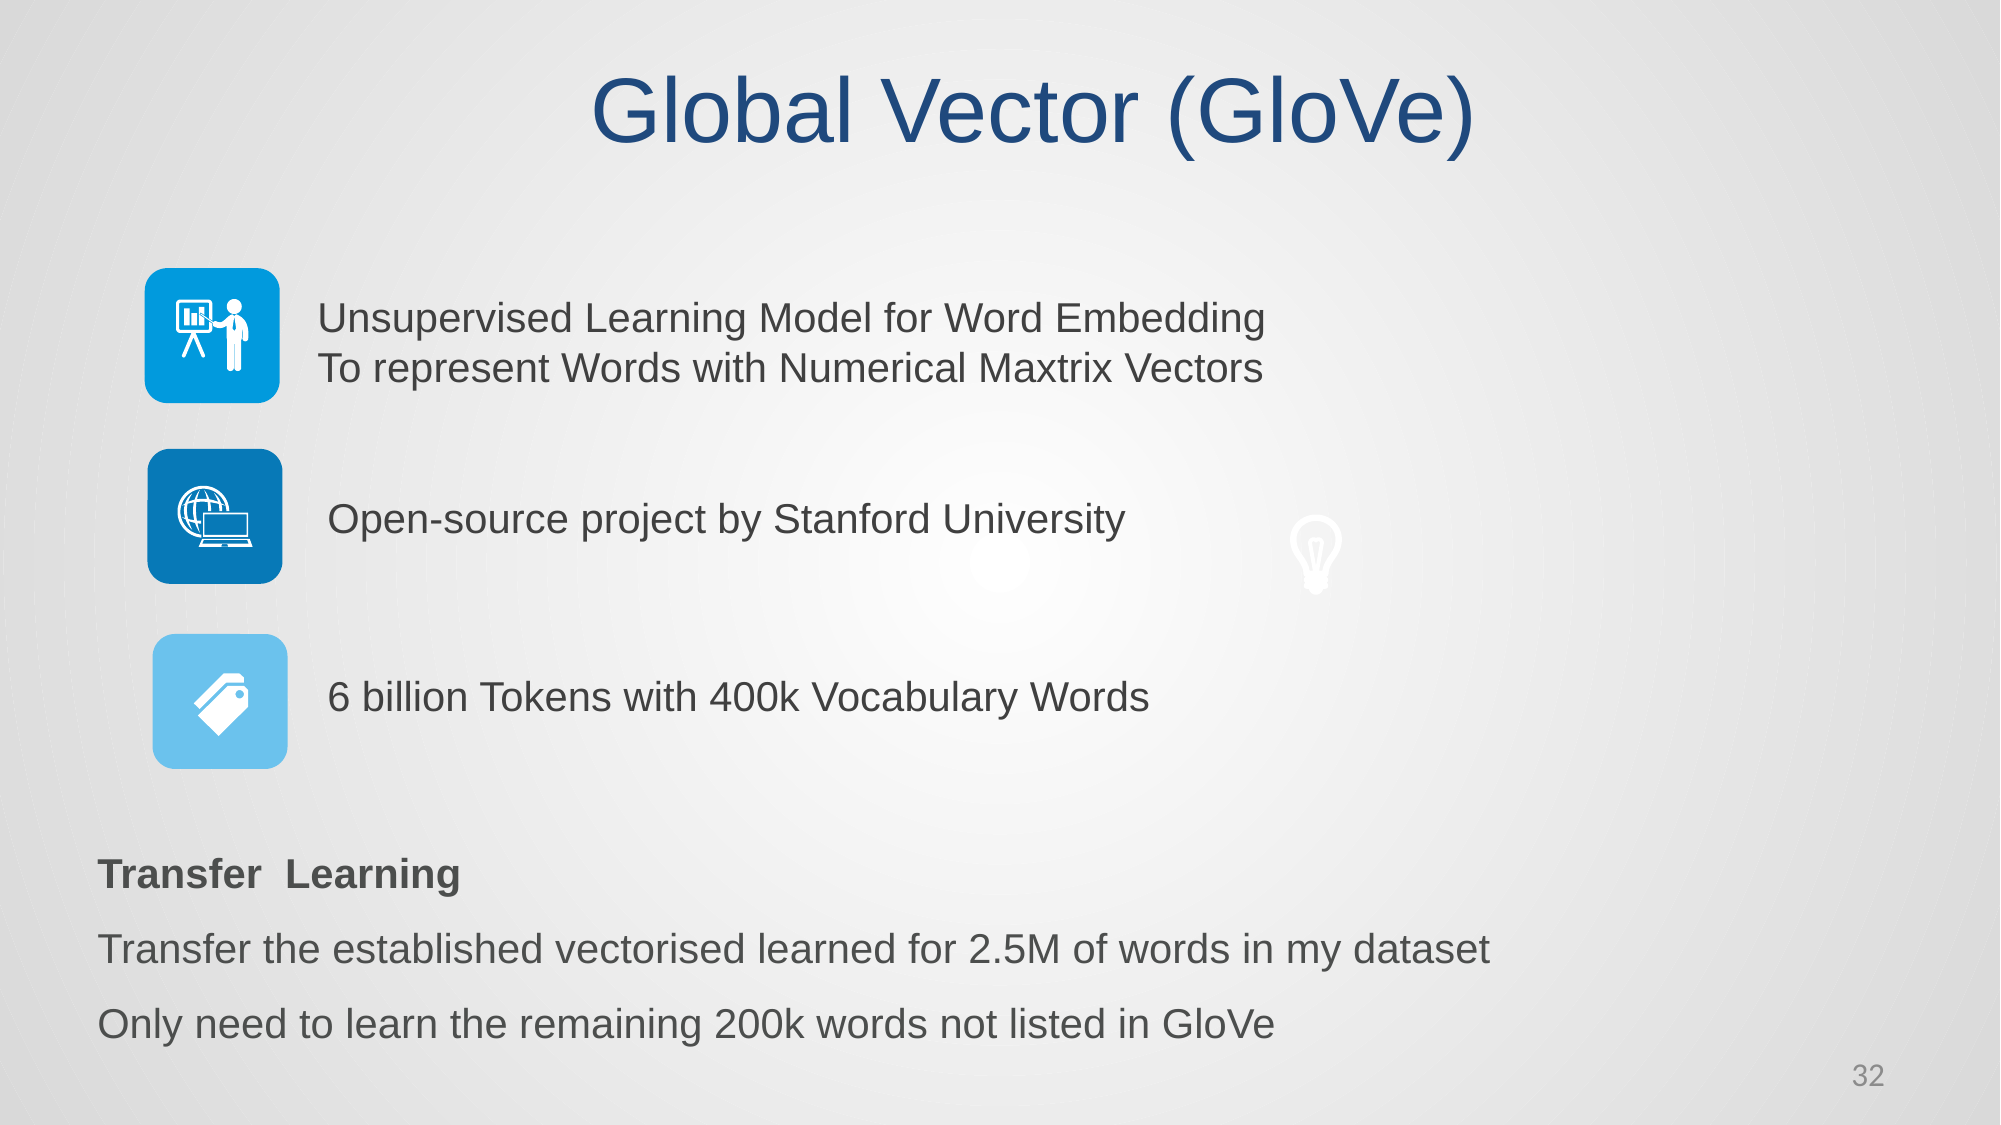

Global Vector (GloVe)

Unsupervised Learning Model for Word Embedding
To represent Words with Numerical Maxtrix Vectors

Open-source project by Stanford University

6 billion Tokens with 400k Vocabulary Words

Transfer  Learning
Transfer the established vectorised learned for 2.5M of words in my dataset
Only need to learn the remaining 200k words not listed in GloVe
32